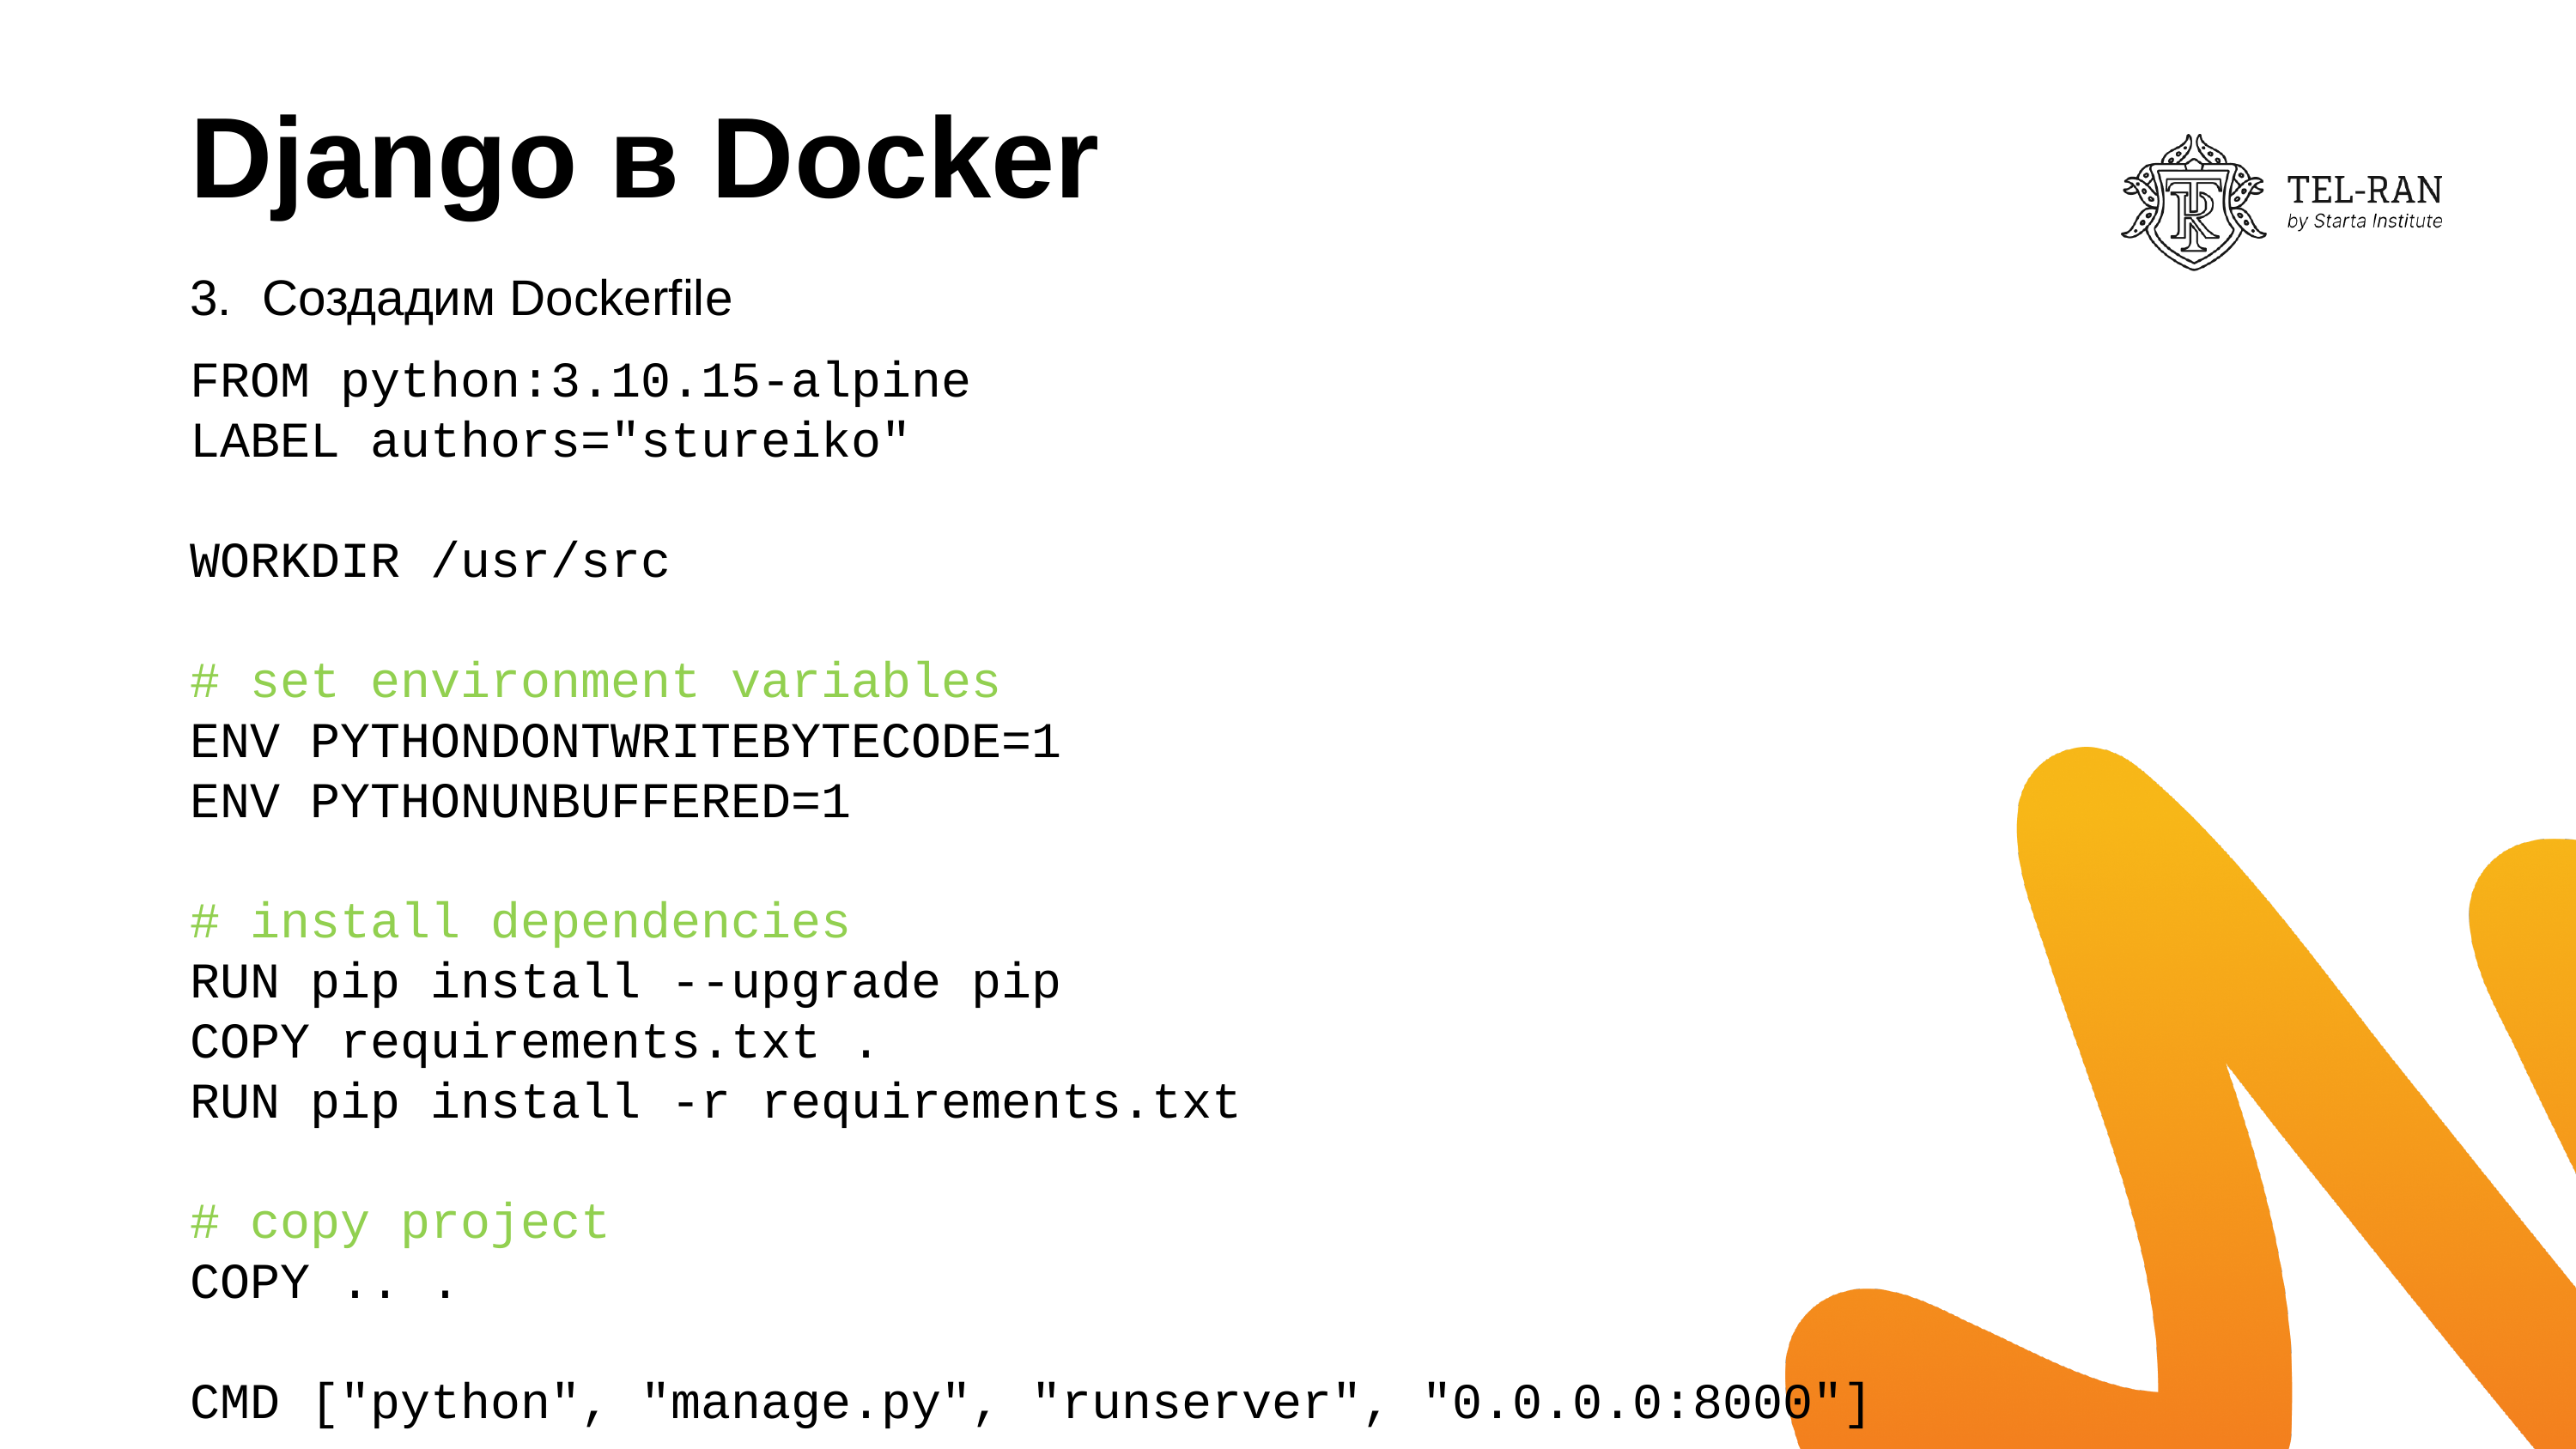

# Django в Docker
Создадим Dockerfile
FROM python:3.10.15-alpine
LABEL authors="stureiko"

WORKDIR /usr/src

# set environment variables
ENV PYTHONDONTWRITEBYTECODE=1
ENV PYTHONUNBUFFERED=1

# install dependencies
RUN pip install --upgrade pip
COPY requirements.txt .
RUN pip install -r requirements.txt

# copy project
COPY .. .

CMD ["python", "manage.py", "runserver", "0.0.0.0:8000"]